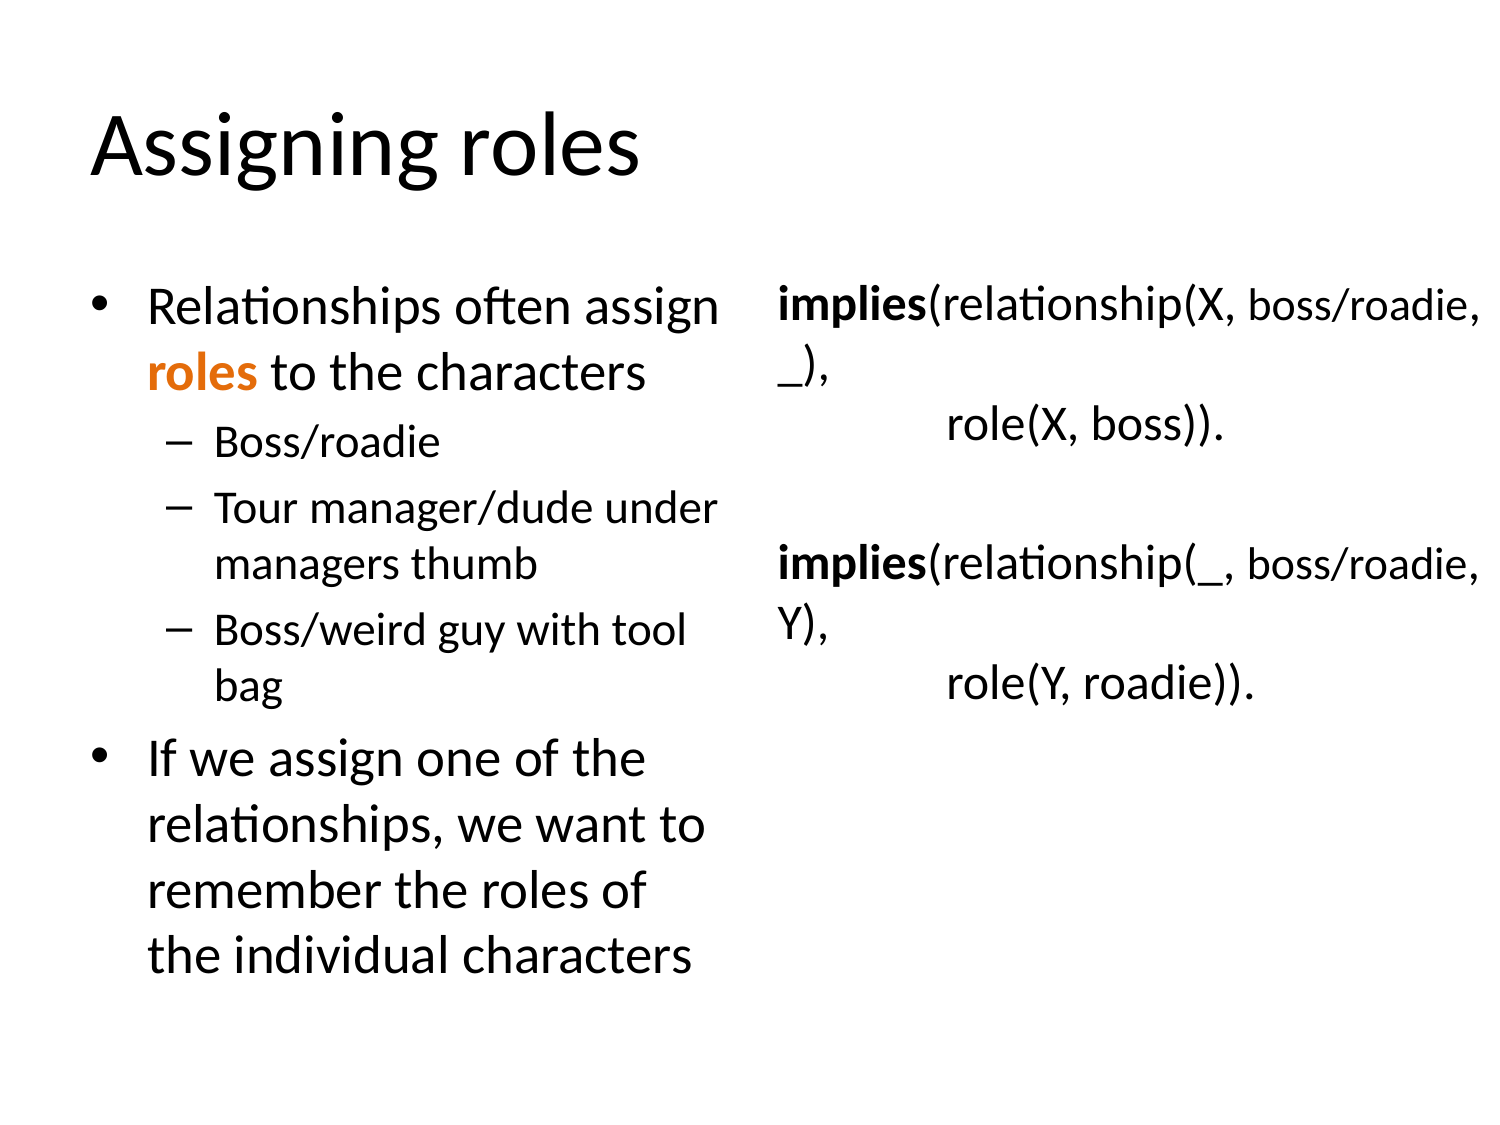

# Assigning roles
Relationships often assign roles to the characters
Boss/roadie
Tour manager/dude under managers thumb
Boss/weird guy with tool bag
If we assign one of the relationships, we want to remember the roles of the individual characters
implies(relationship(X, boss/roadie, _),
               role(X, boss)).

implies(relationship(_, boss/roadie, Y),
               role(Y, roadie)).